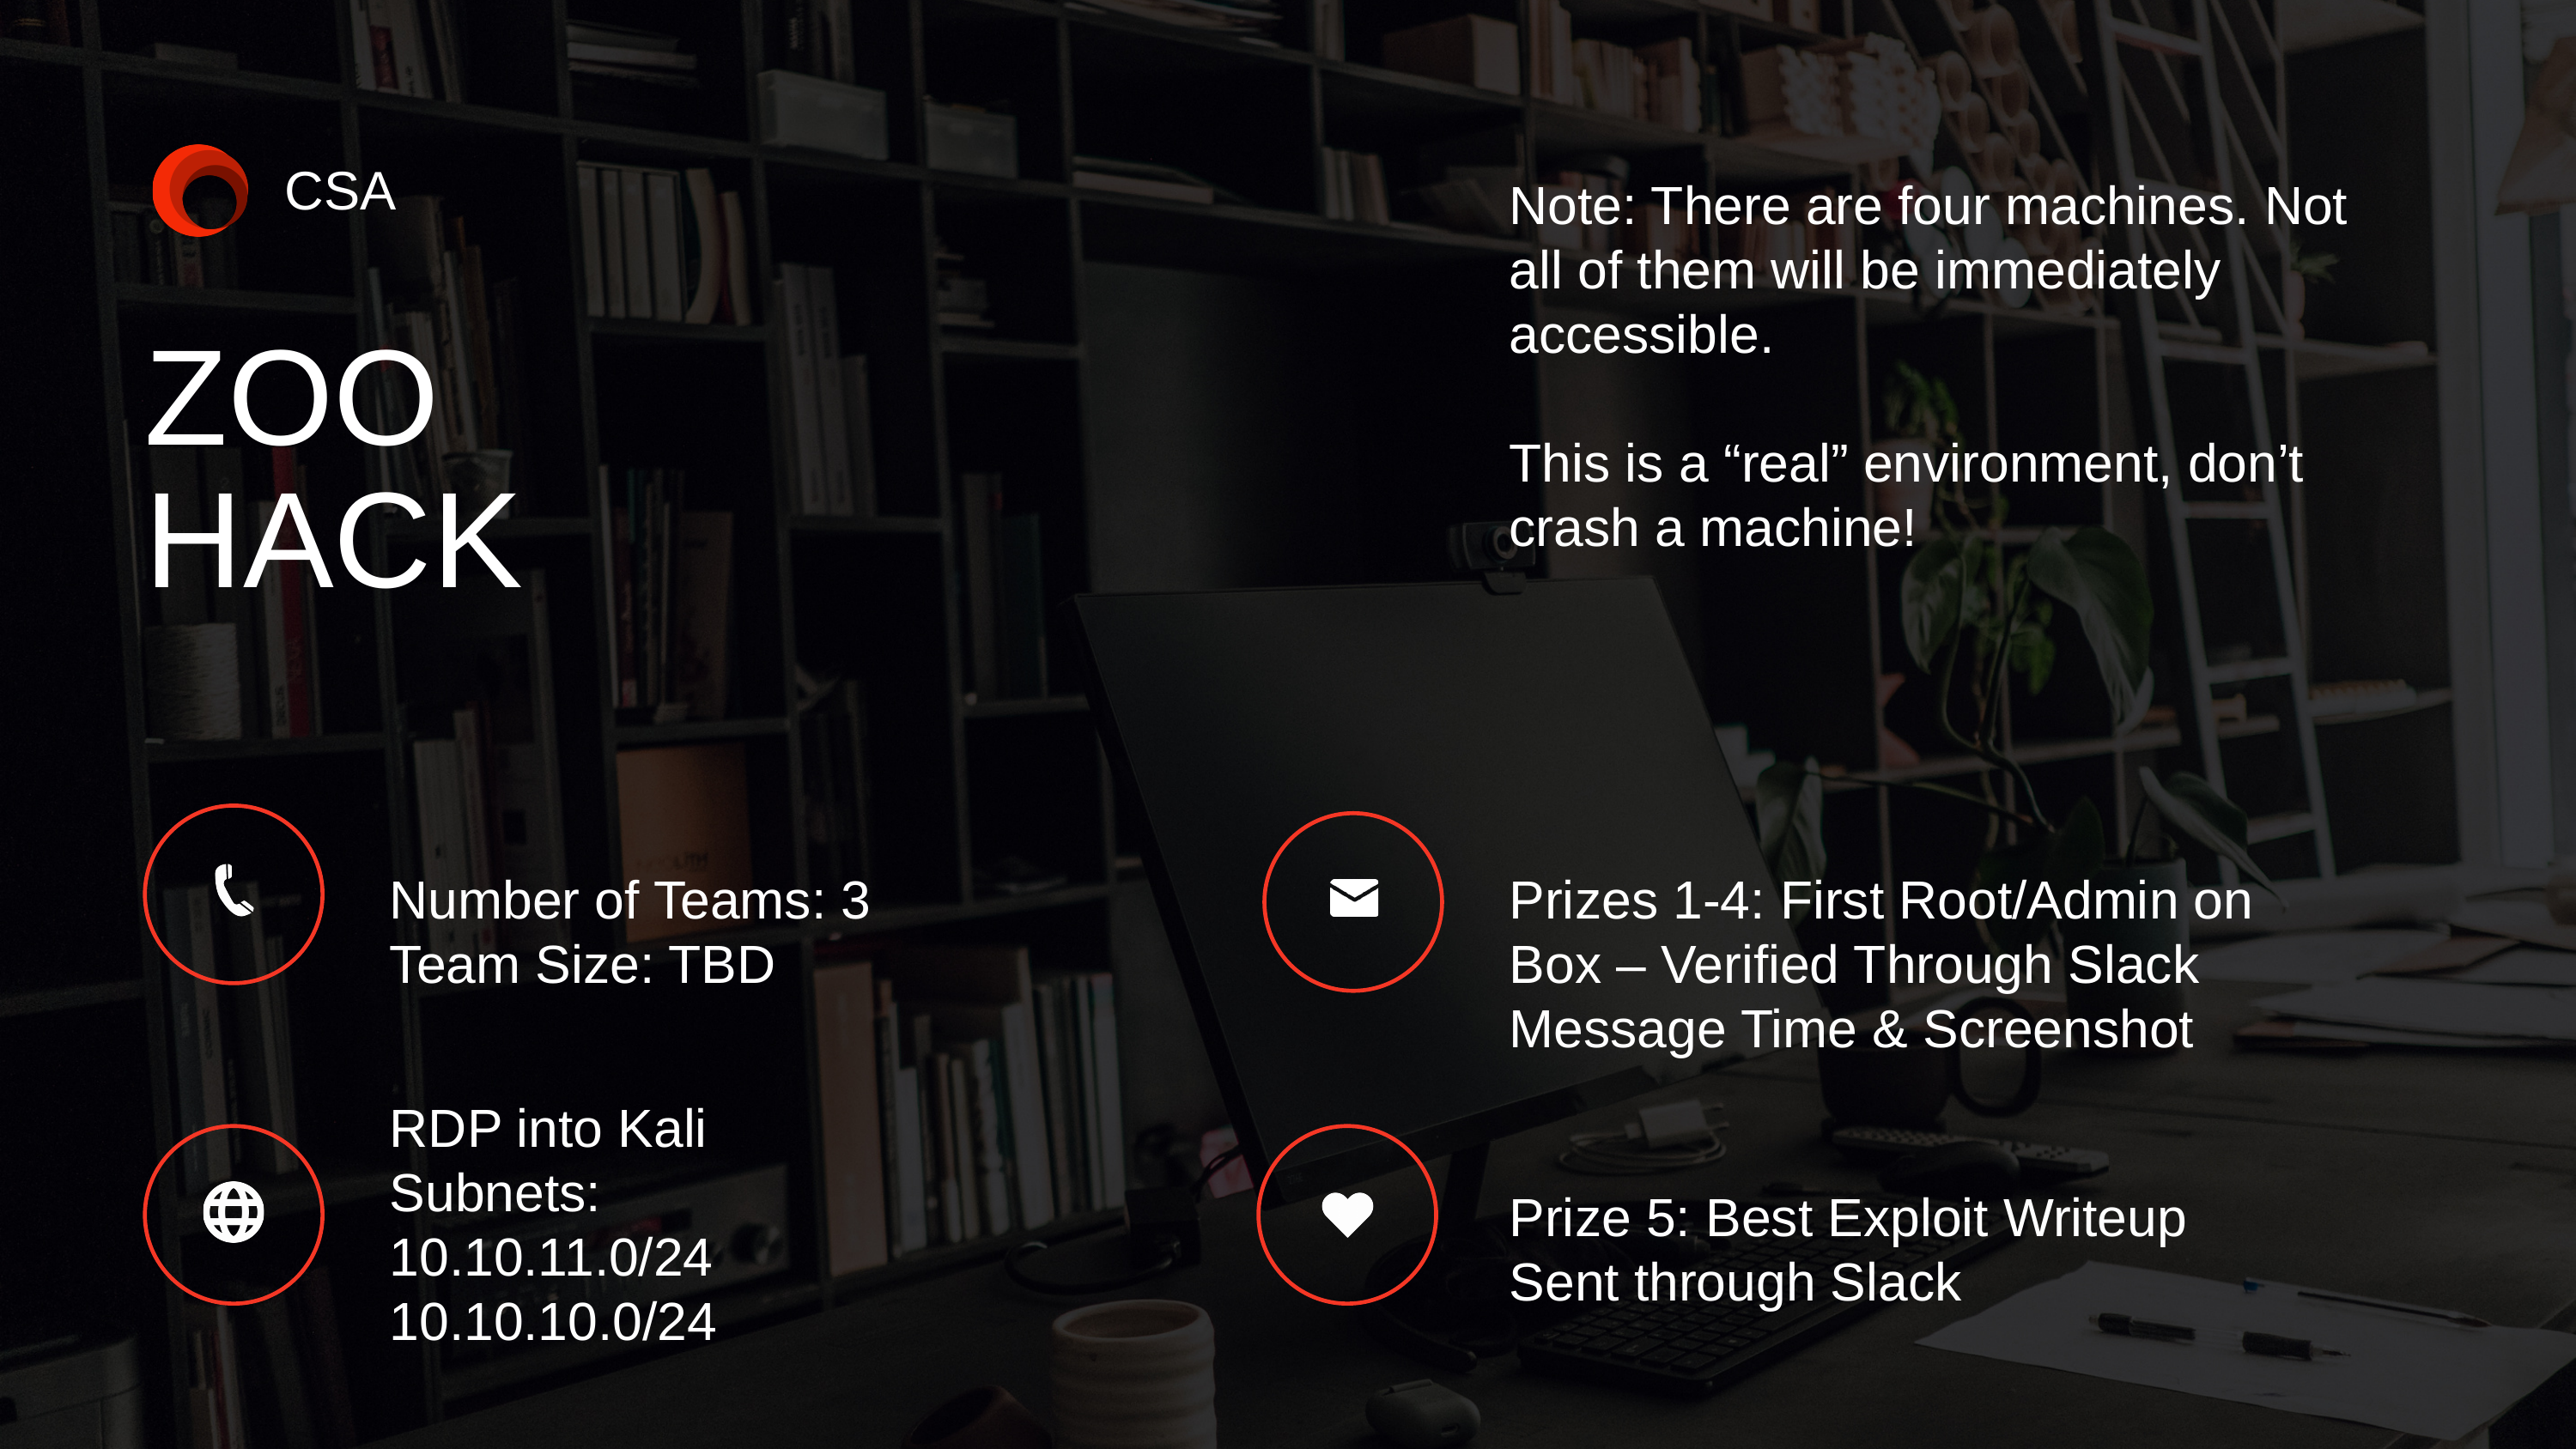

CSA
Note: There are four machines. Not all of them will be immediately accessible.

This is a “real” environment, don’t crash a machine!
ZOO
HACK

Number of Teams: 3
Team Size: TBD
Prizes 1-4: First Root/Admin on Box – Verified Through Slack Message Time & Screenshot

RDP into Kali
Subnets:
10.10.11.0/24
10.10.10.0/24

Prize 5: Best Exploit Writeup
Sent through Slack